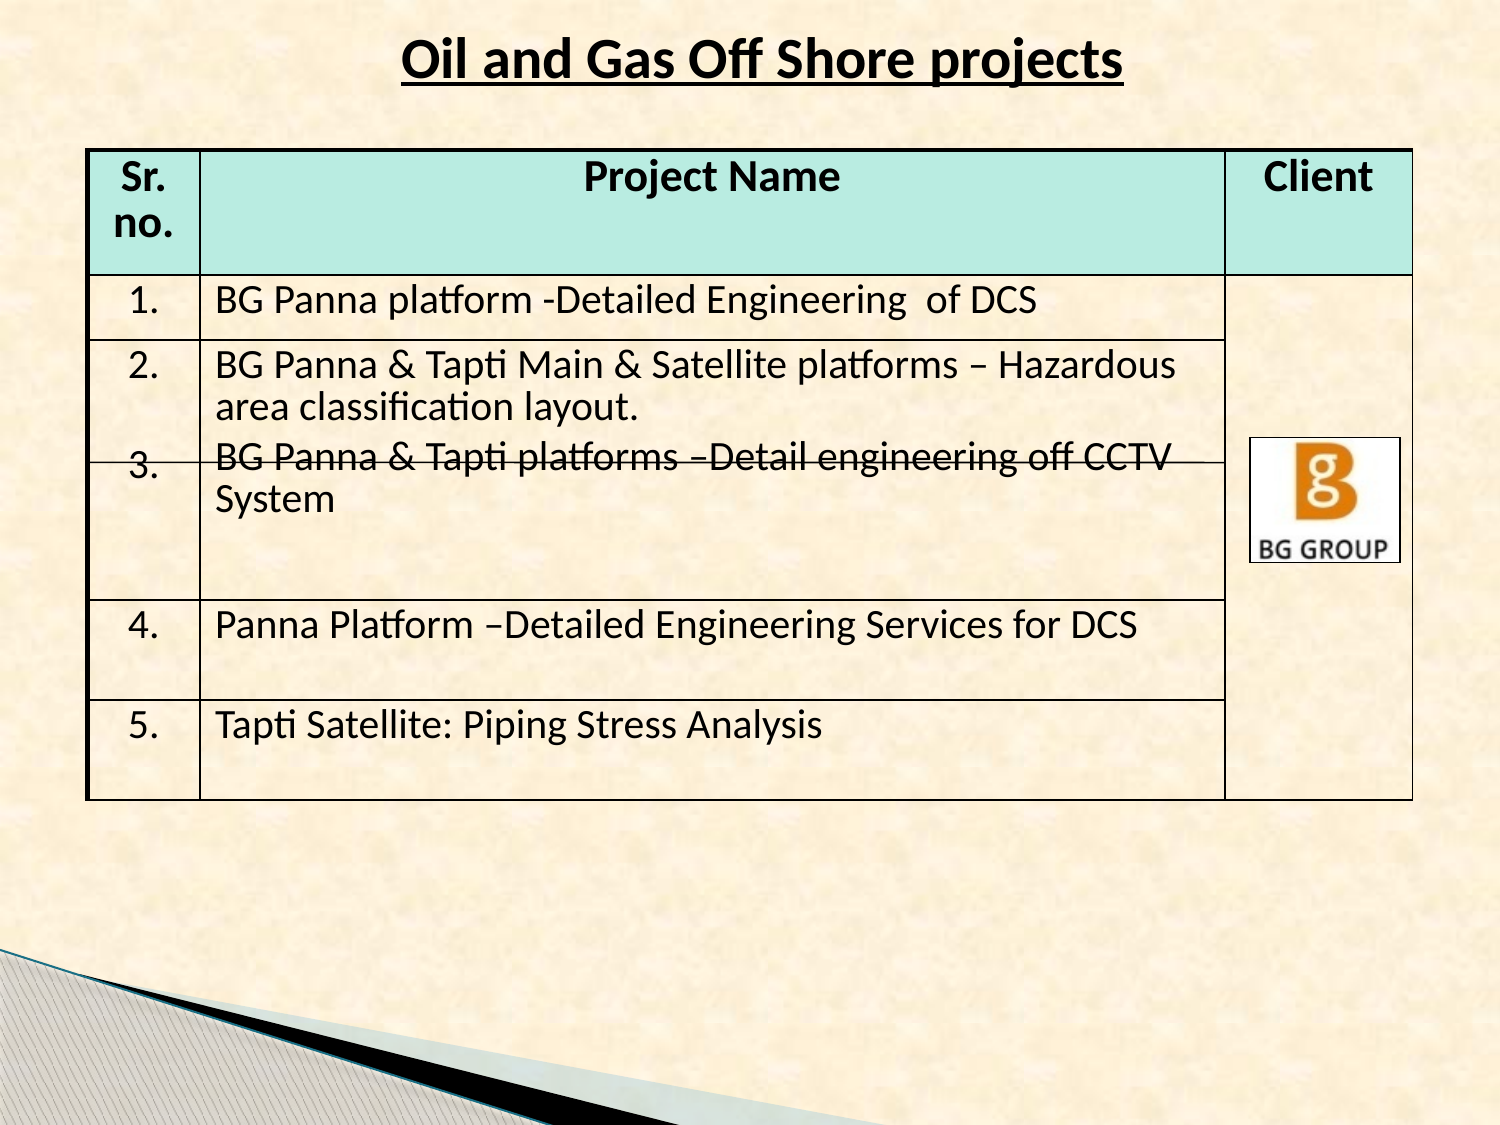

Oil and Gas Off Shore projects
| Sr. no. | Project Name | Client |
| --- | --- | --- |
| 1. | BG Panna platform -Detailed Engineering of DCS |  |
| 2. 3. | BG Panna & Tapti Main & Satellite platforms – Hazardous area classification layout. BG Panna & Tapti platforms –Detail engineering off CCTV System |  |
| 4. | Panna Platform –Detailed Engineering Services for DCS |  |
| 5. | Tapti Satellite: Piping Stress Analysis |  |